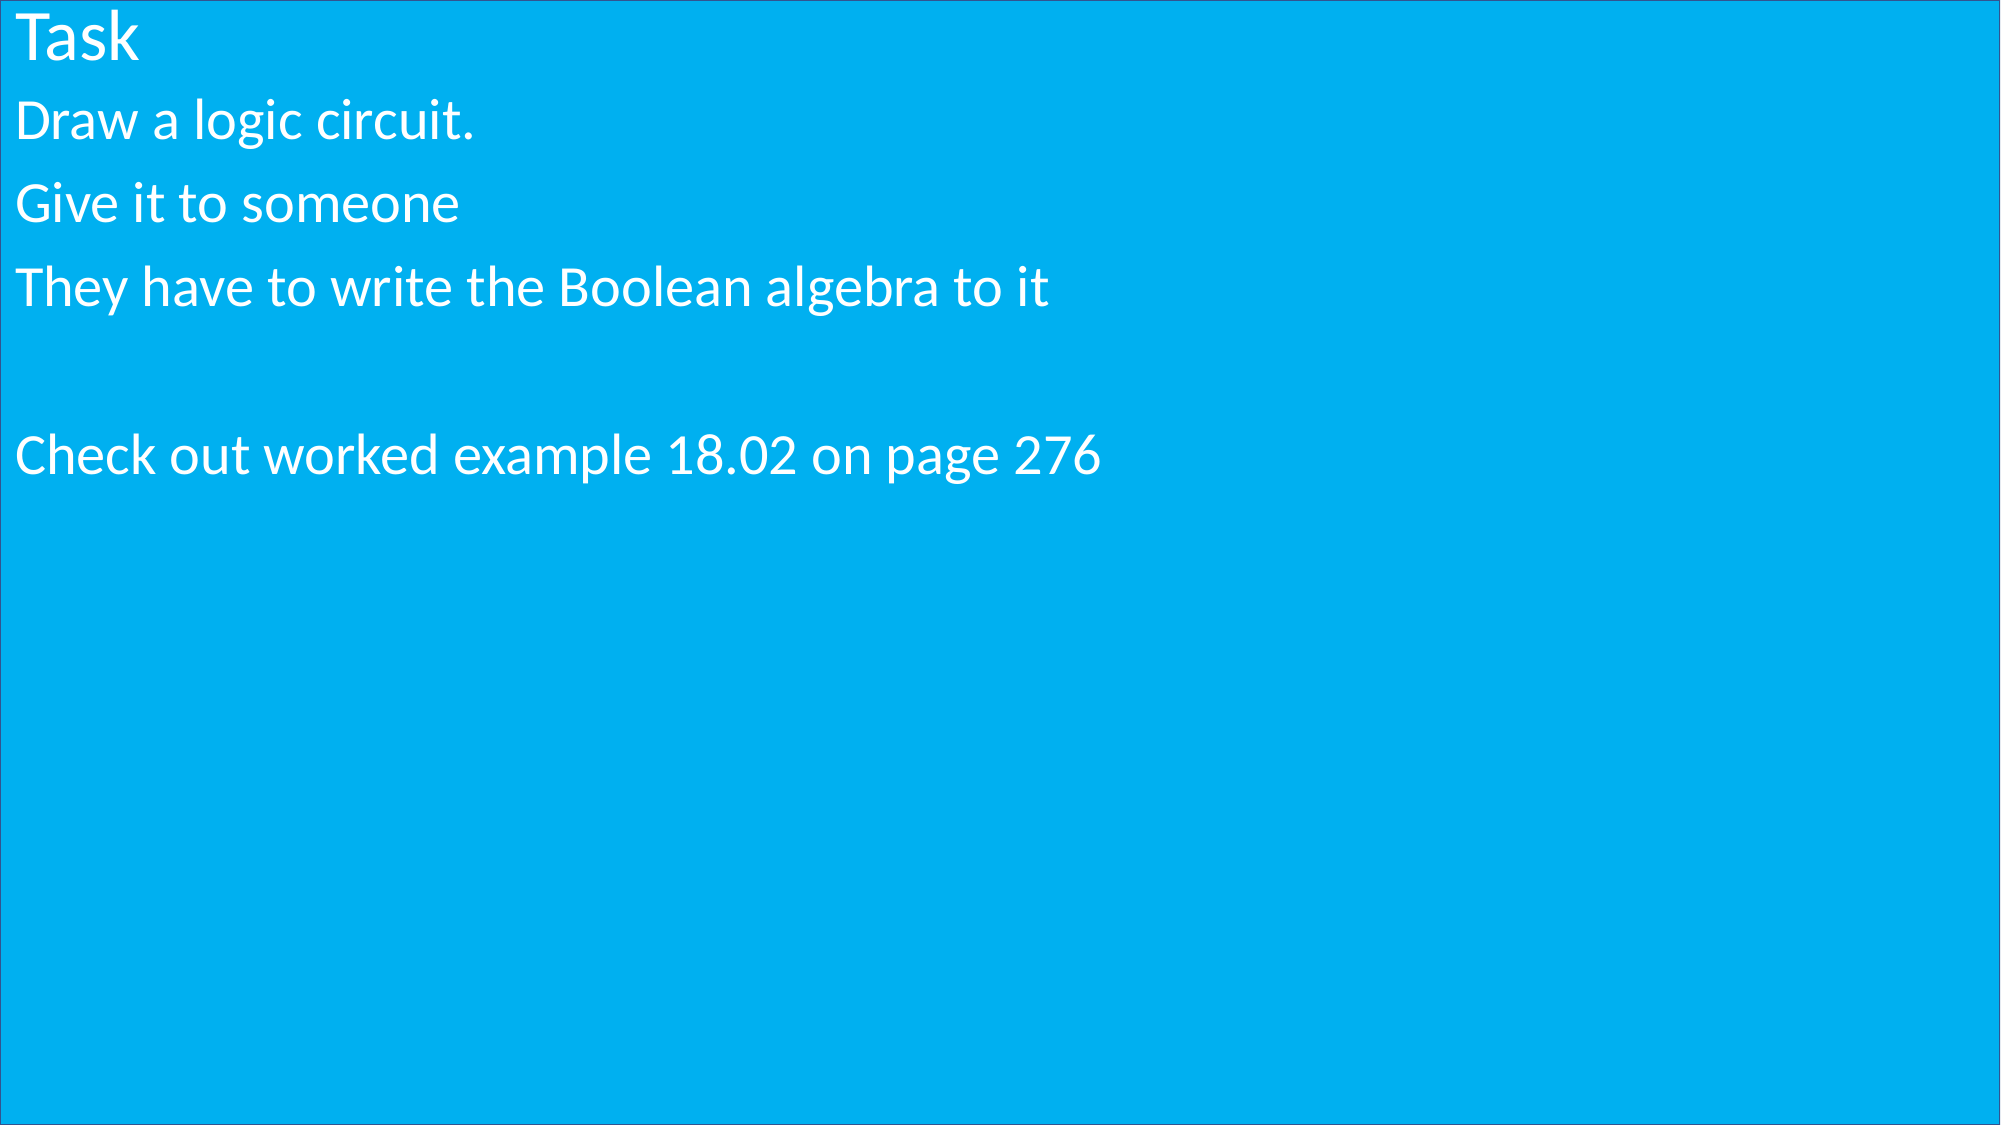

# Task
Draw a logic circuit.
Give it to someone
They have to write the Boolean algebra to it

Check out worked example 18.02 on page 276